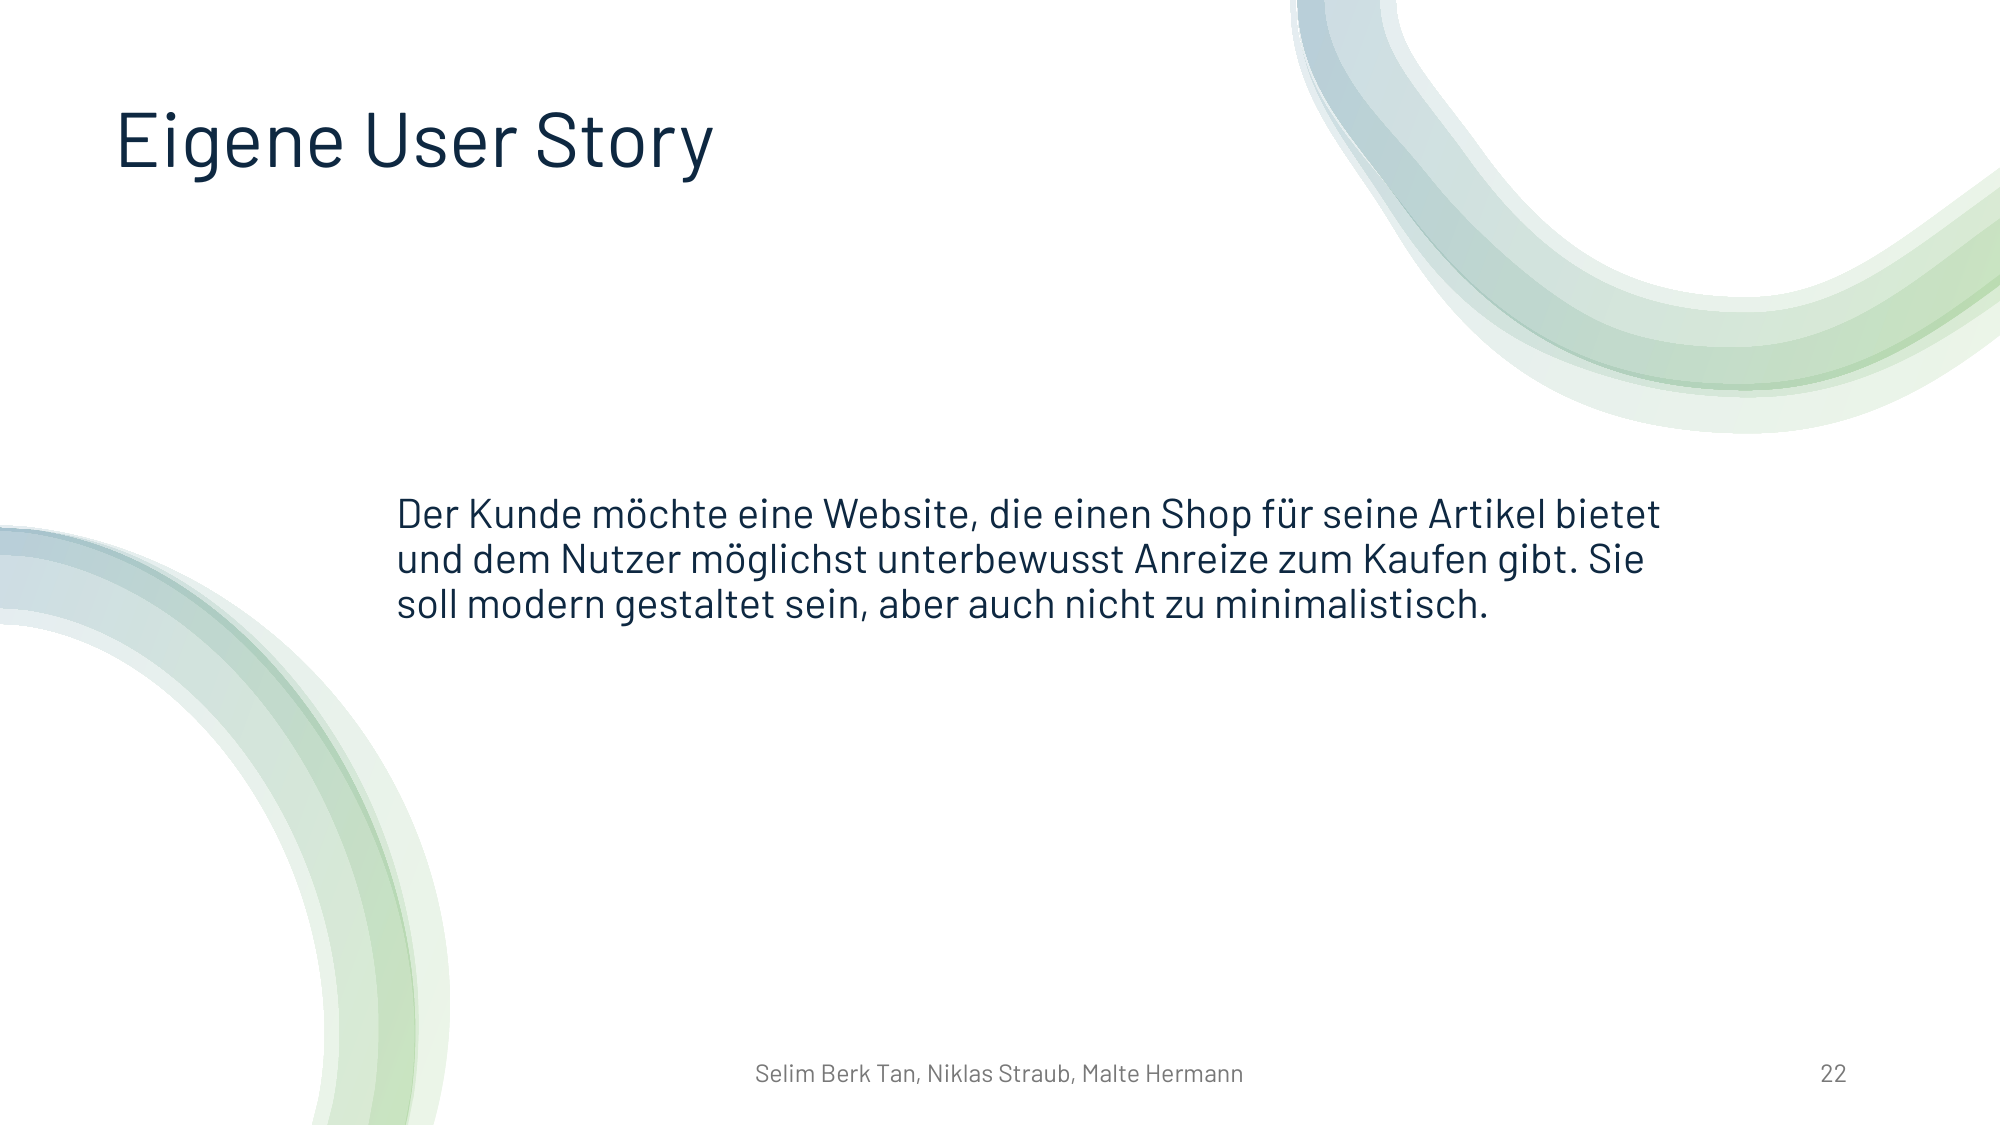

# Eigene User Story
Der Kunde möchte eine Website, die einen Shop für seine Artikel bietet und dem Nutzer möglichst unterbewusst Anreize zum Kaufen gibt. Sie soll modern gestaltet sein, aber auch nicht zu minimalistisch.

Selim Berk Tan, Niklas Straub, Malte Hermann
22